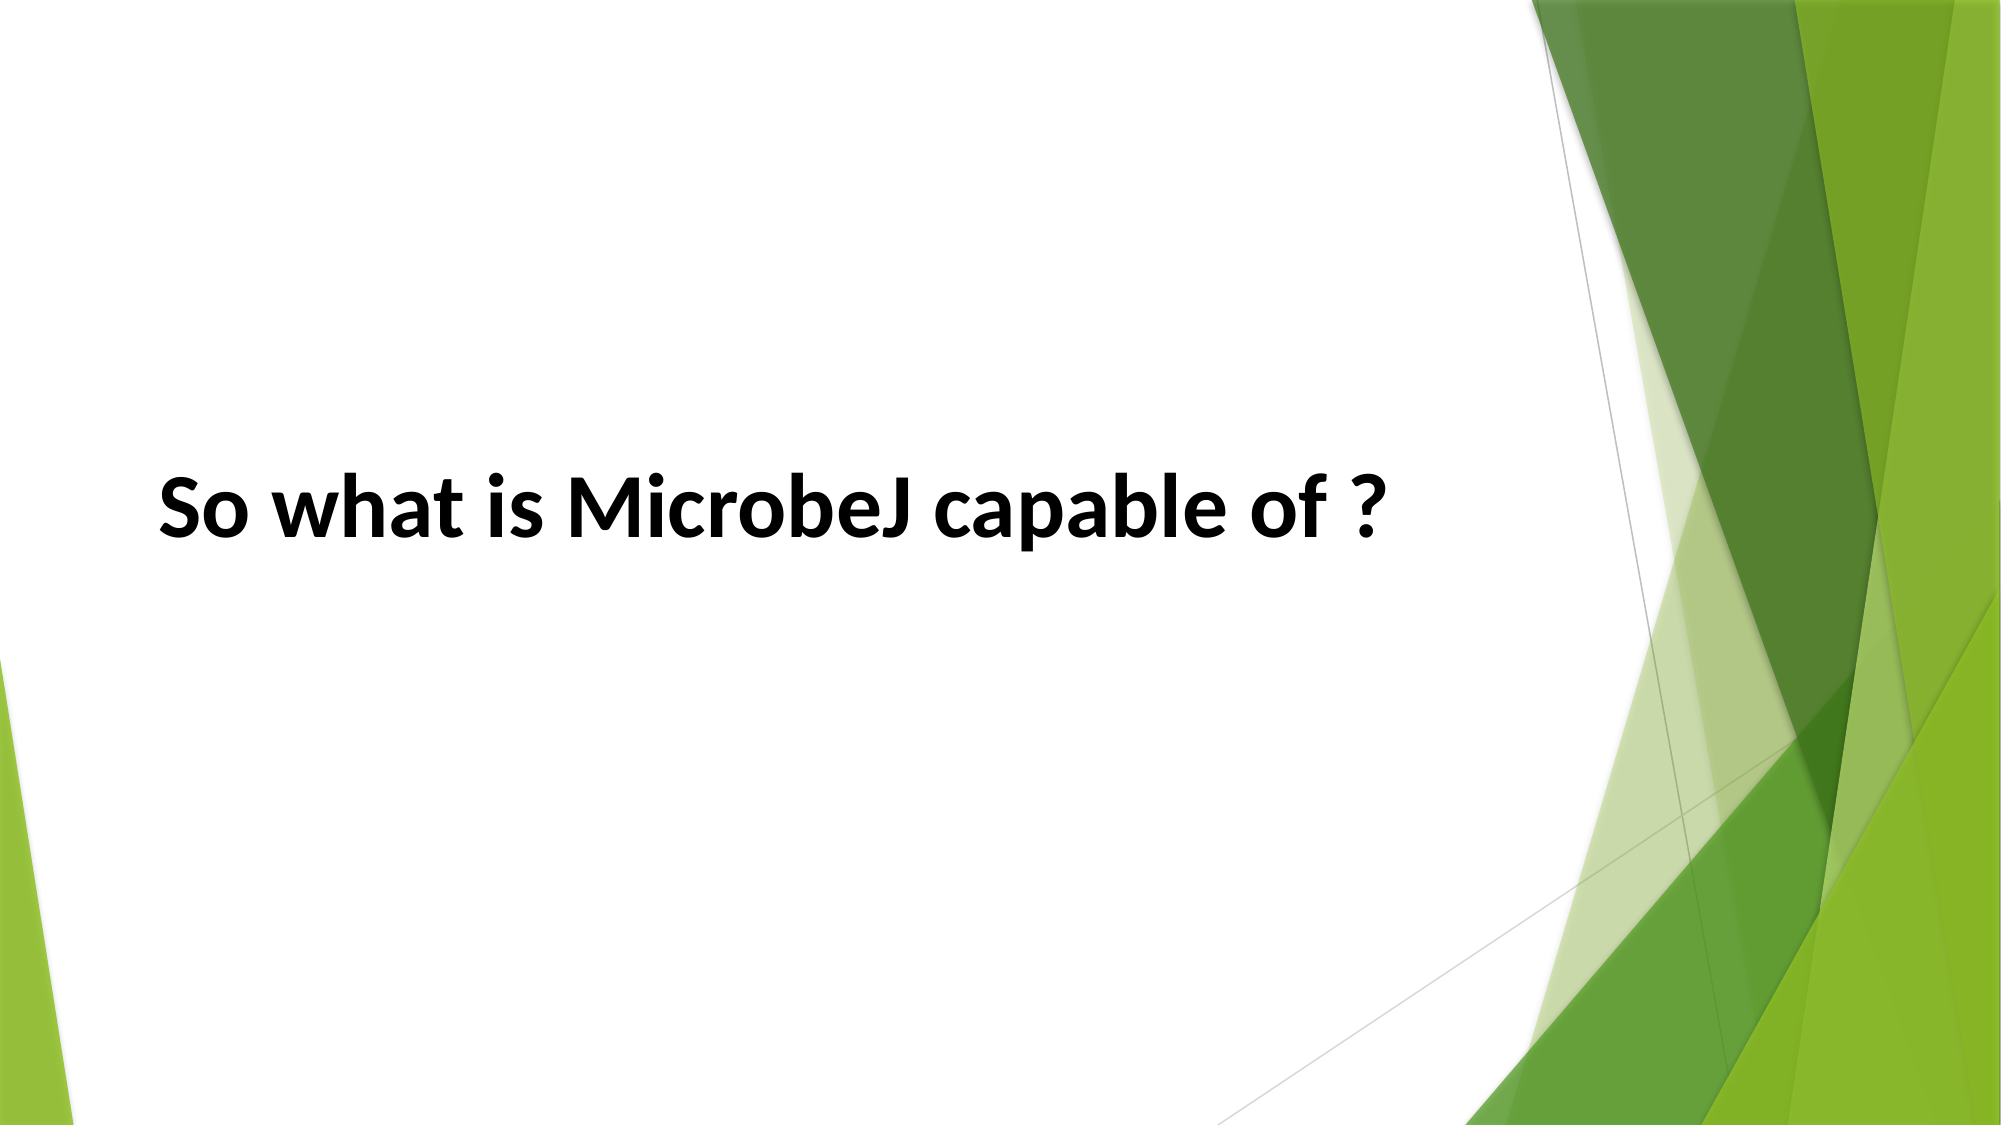

# So what is MicrobeJ capable of ?